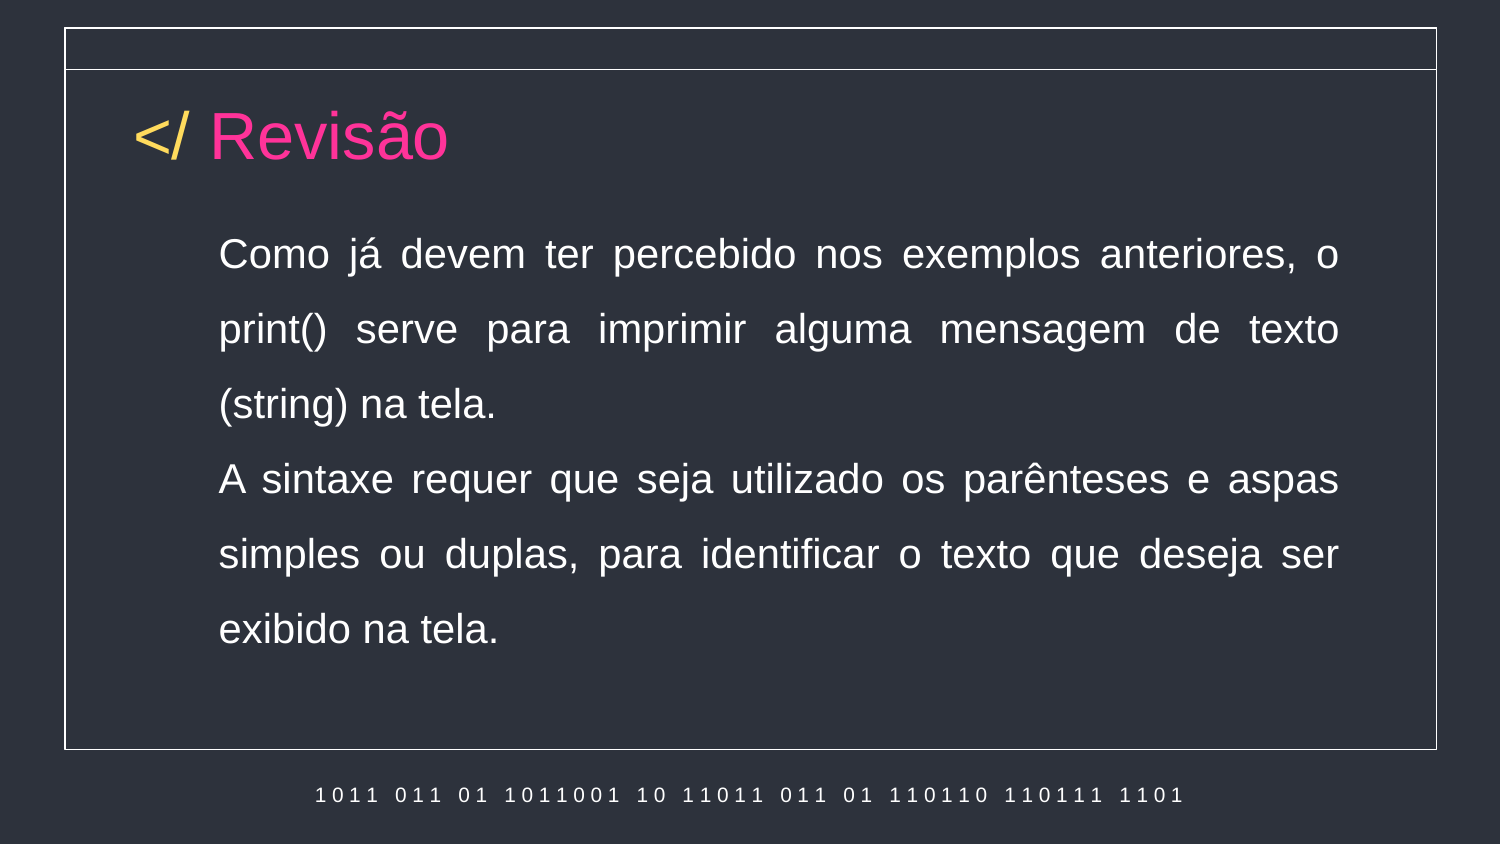

# </ Revisão
Como já devem ter percebido nos exemplos anteriores, o print() serve para imprimir alguma mensagem de texto (string) na tela.
A sintaxe requer que seja utilizado os parênteses e aspas simples ou duplas, para identificar o texto que deseja ser exibido na tela.